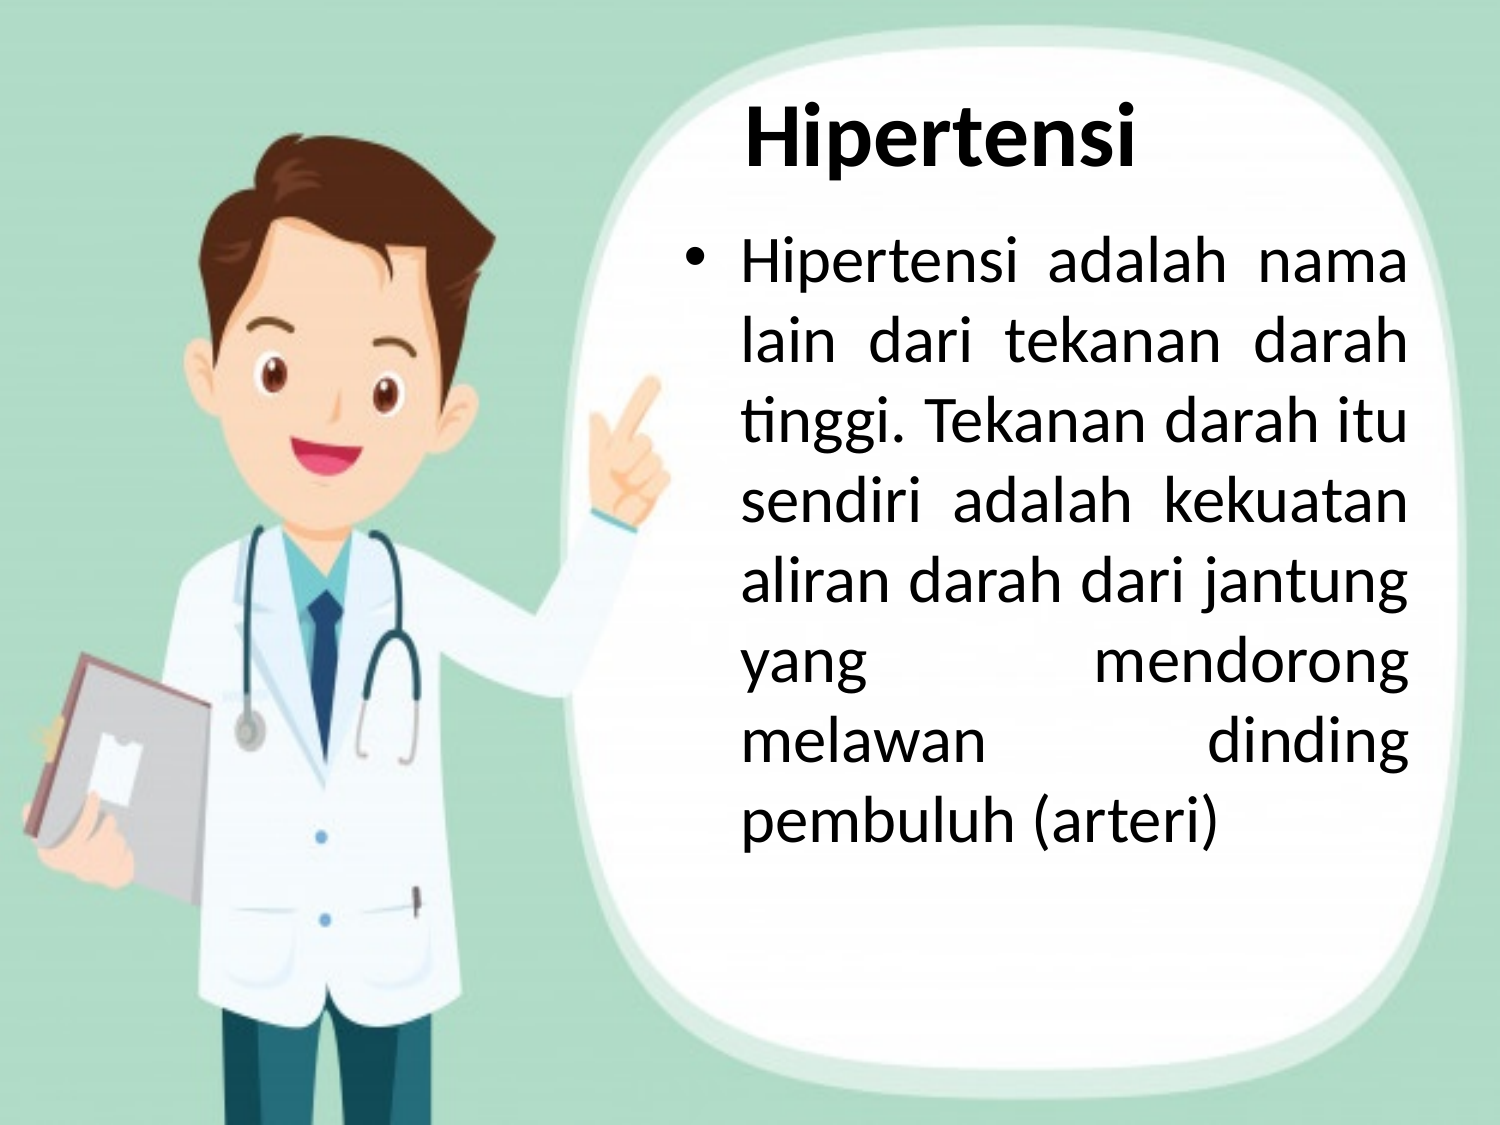

# Hipertensi
Hipertensi adalah nama lain dari tekanan darah tinggi. Tekanan darah itu sendiri adalah kekuatan aliran darah dari jantung yang mendorong melawan dinding pembuluh (arteri)